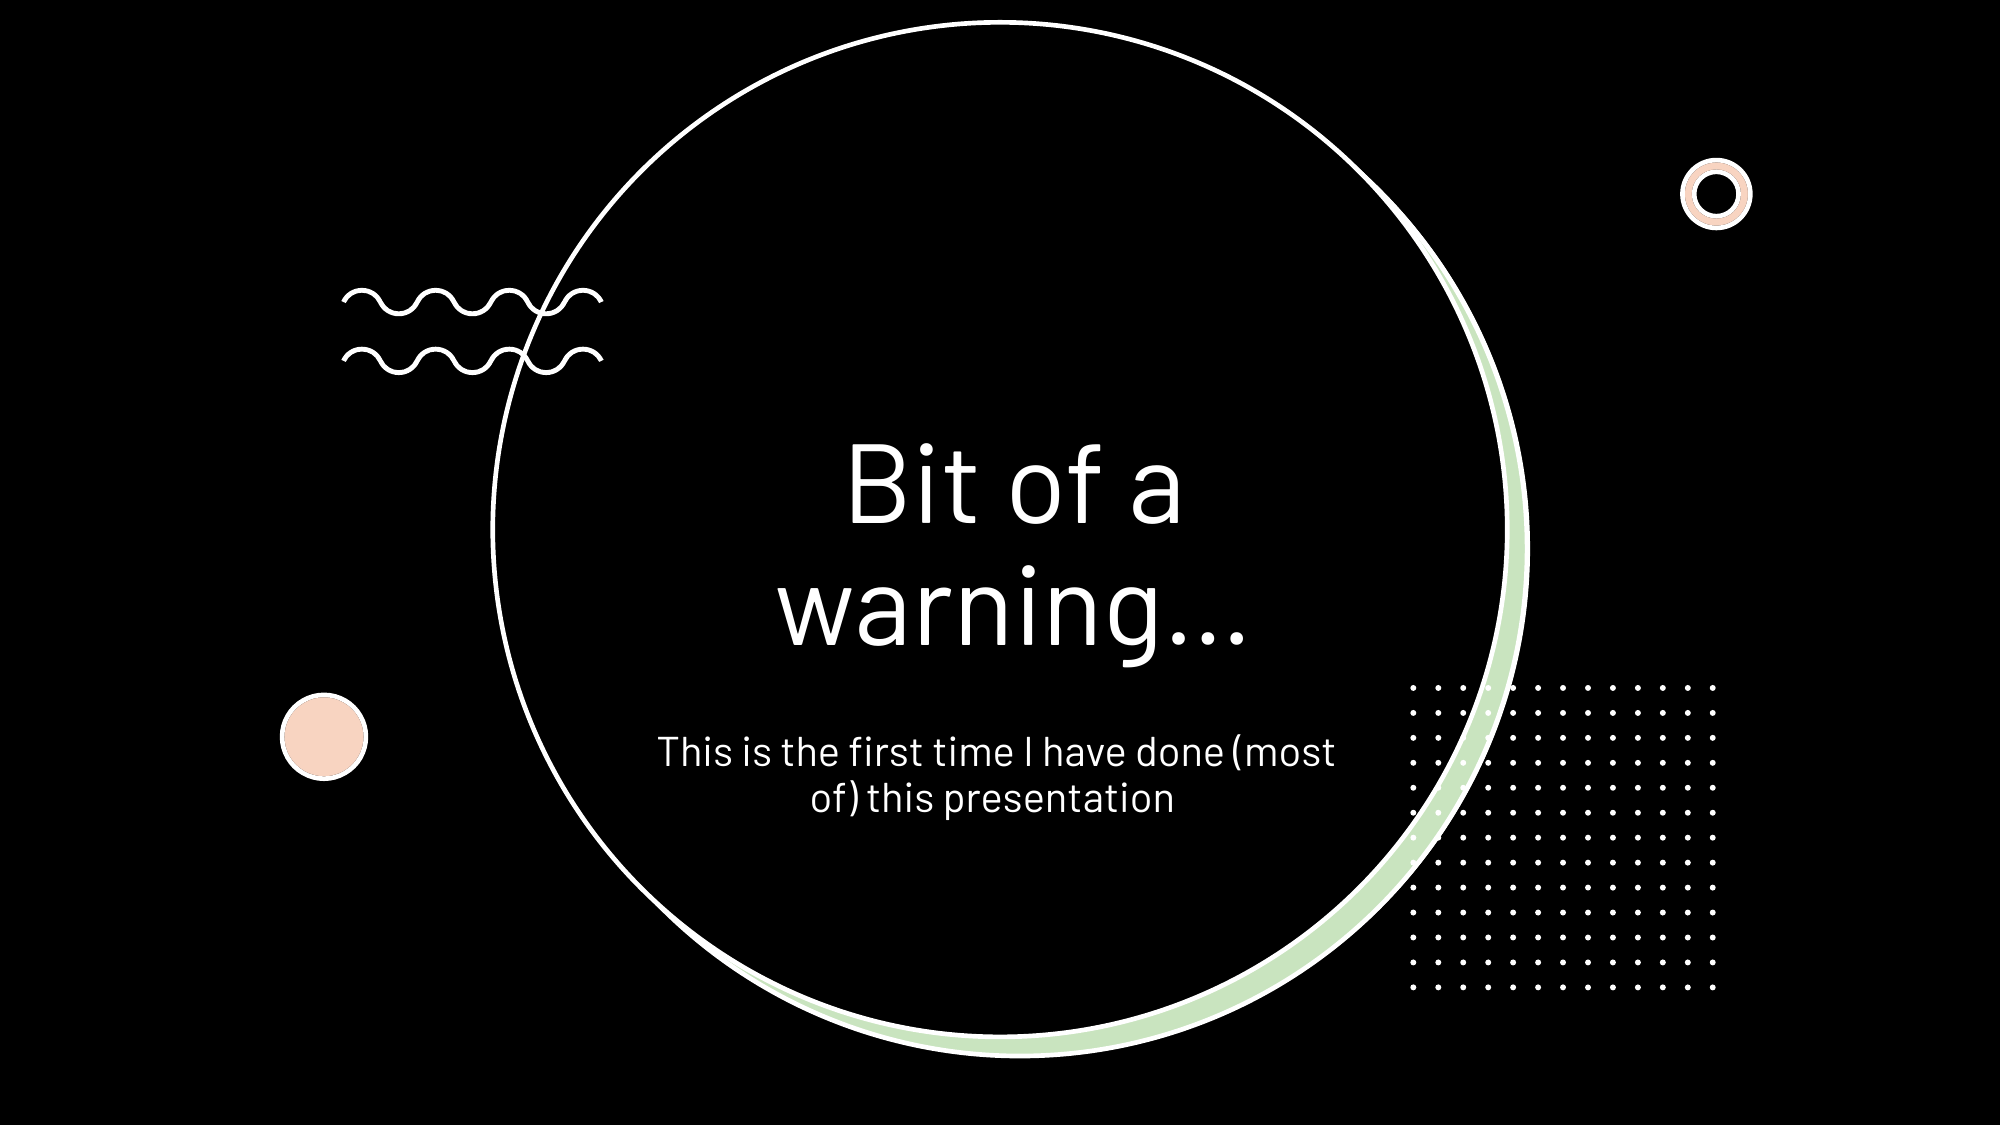

# Bit of a warning…

This is the first time I have done (most of) this presentation